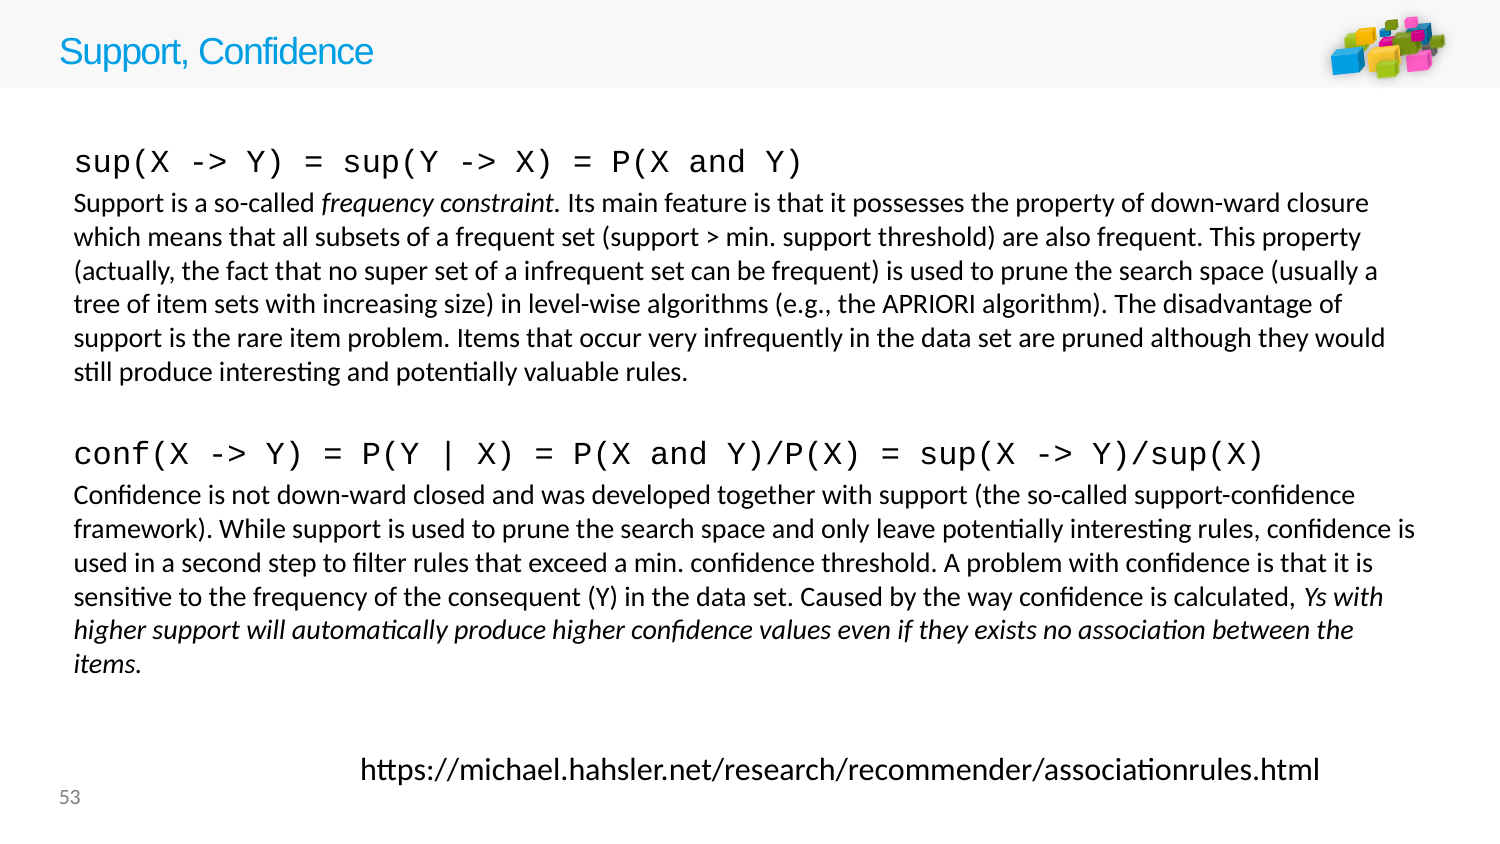

# Support, Confidence
sup(X -> Y) = sup(Y -> X) = P(X and Y)
Support is a so-called frequency constraint. Its main feature is that it possesses the property of down-ward closure which means that all subsets of a frequent set (support > min. support threshold) are also frequent. This property (actually, the fact that no super set of a infrequent set can be frequent) is used to prune the search space (usually a tree of item sets with increasing size) in level-wise algorithms (e.g., the APRIORI algorithm). The disadvantage of support is the rare item problem. Items that occur very infrequently in the data set are pruned although they would still produce interesting and potentially valuable rules.

conf(X -> Y) = P(Y | X) = P(X and Y)/P(X) = sup(X -> Y)/sup(X)
Confidence is not down-ward closed and was developed together with support (the so-called support-confidence framework). While support is used to prune the search space and only leave potentially interesting rules, confidence is used in a second step to filter rules that exceed a min. confidence threshold. A problem with confidence is that it is sensitive to the frequency of the consequent (Y) in the data set. Caused by the way confidence is calculated, Ys with higher support will automatically produce higher confidence values even if they exists no association between the items.

https://michael.hahsler.net/research/recommender/associationrules.html